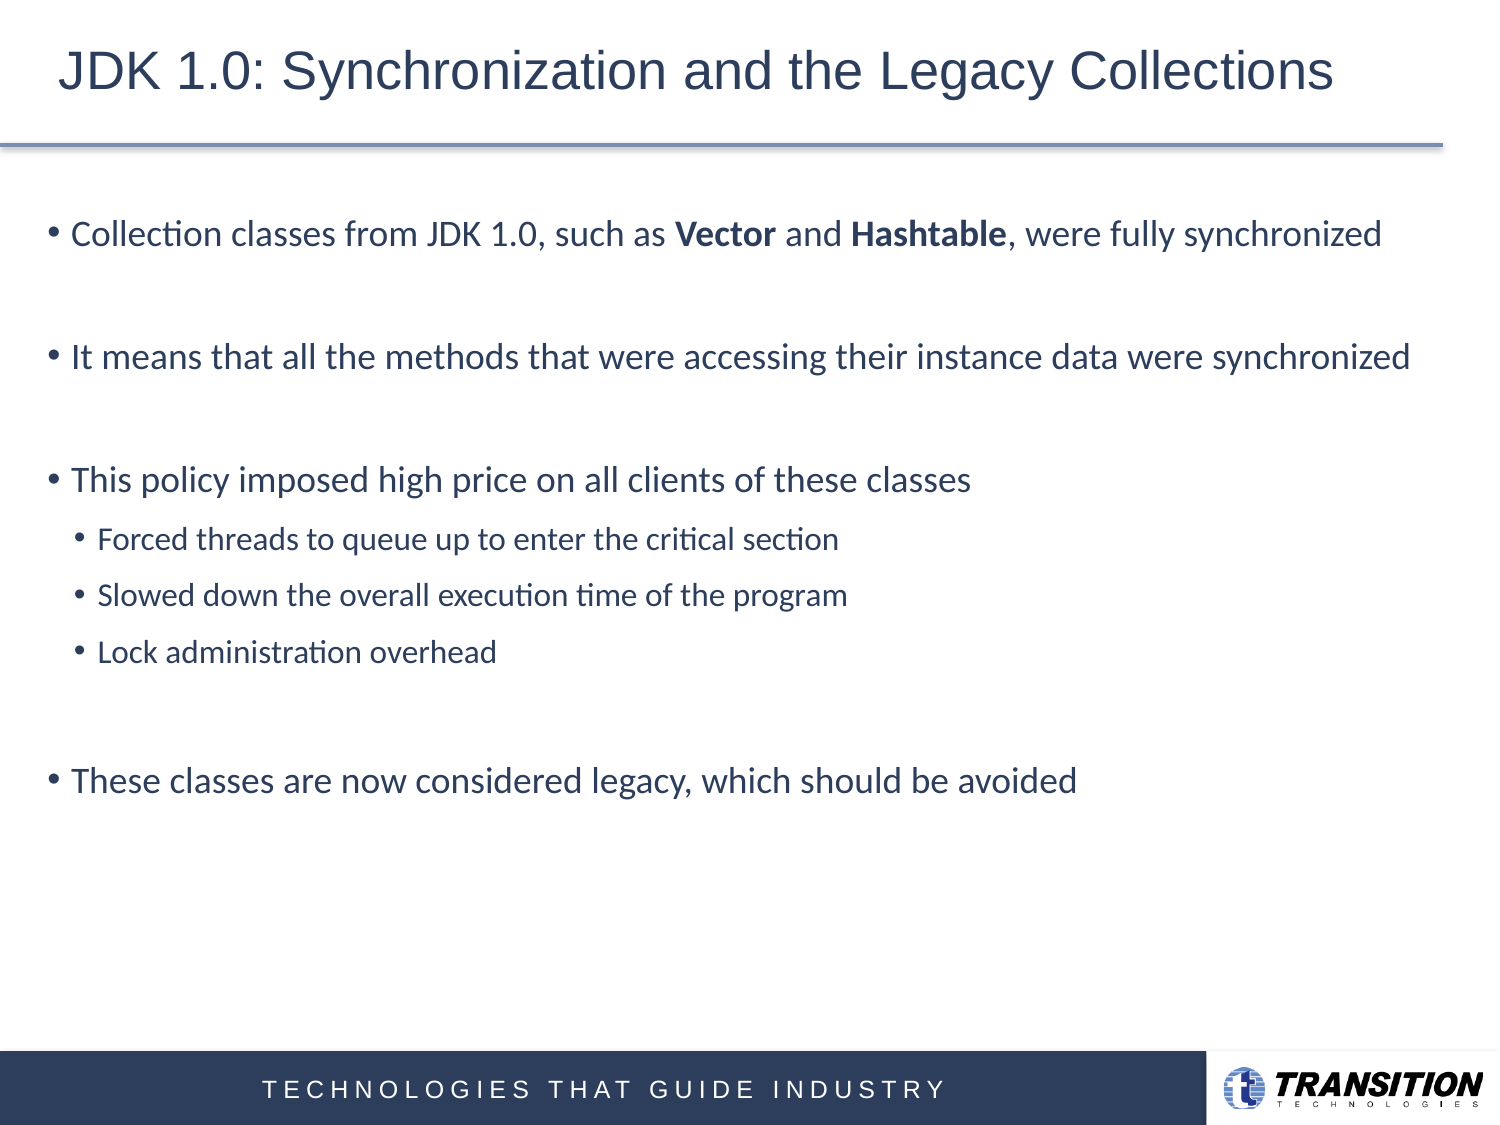

# JDK 1.0: Synchronization and the Legacy Collections
Collection classes from JDK 1.0, such as Vector and Hashtable, were fully synchronized

It means that all the methods that were accessing their instance data were synchronized

This policy imposed high price on all clients of these classes
Forced threads to queue up to enter the critical section
Slowed down the overall execution time of the program
Lock administration overhead

These classes are now considered legacy, which should be avoided